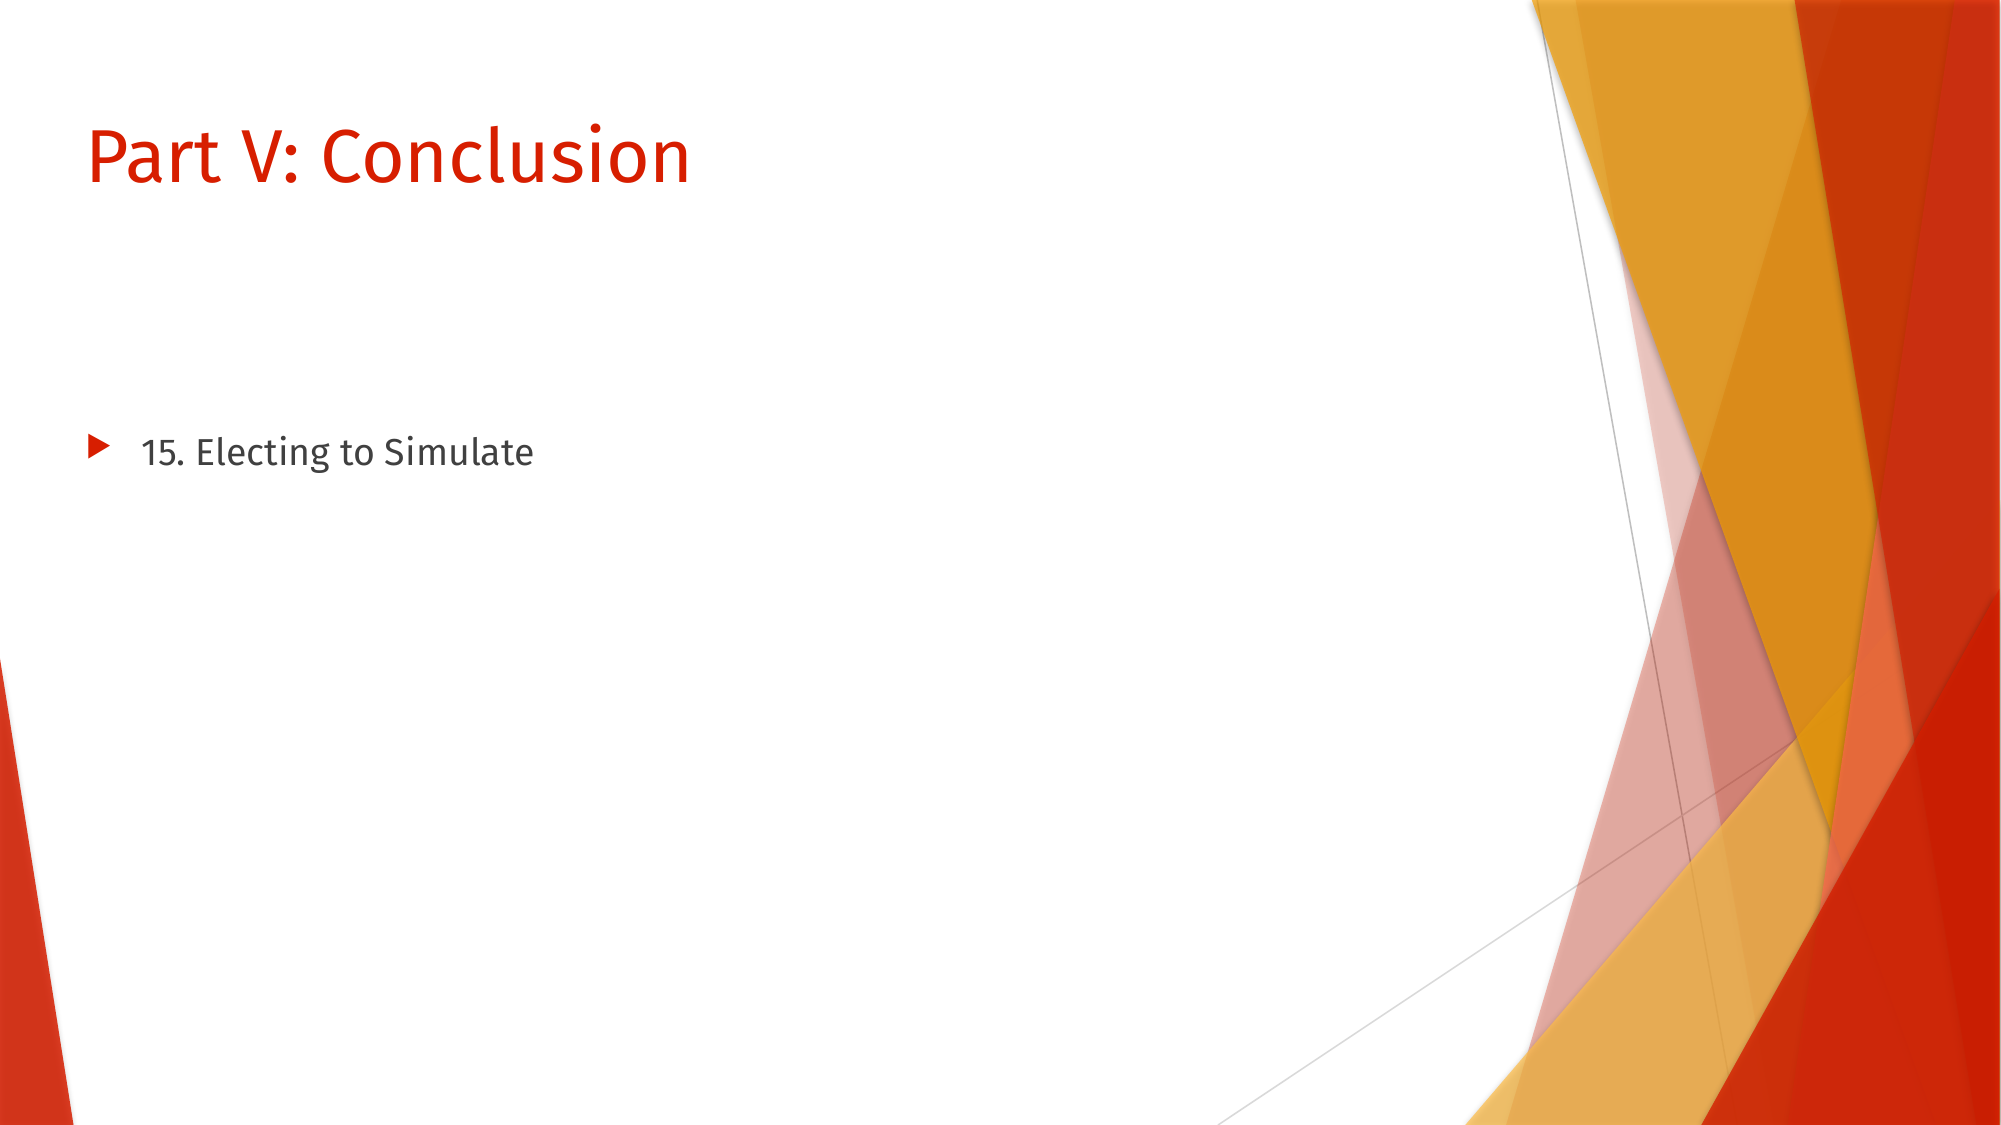

# Part V: Conclusion

15. Electing to Simulate